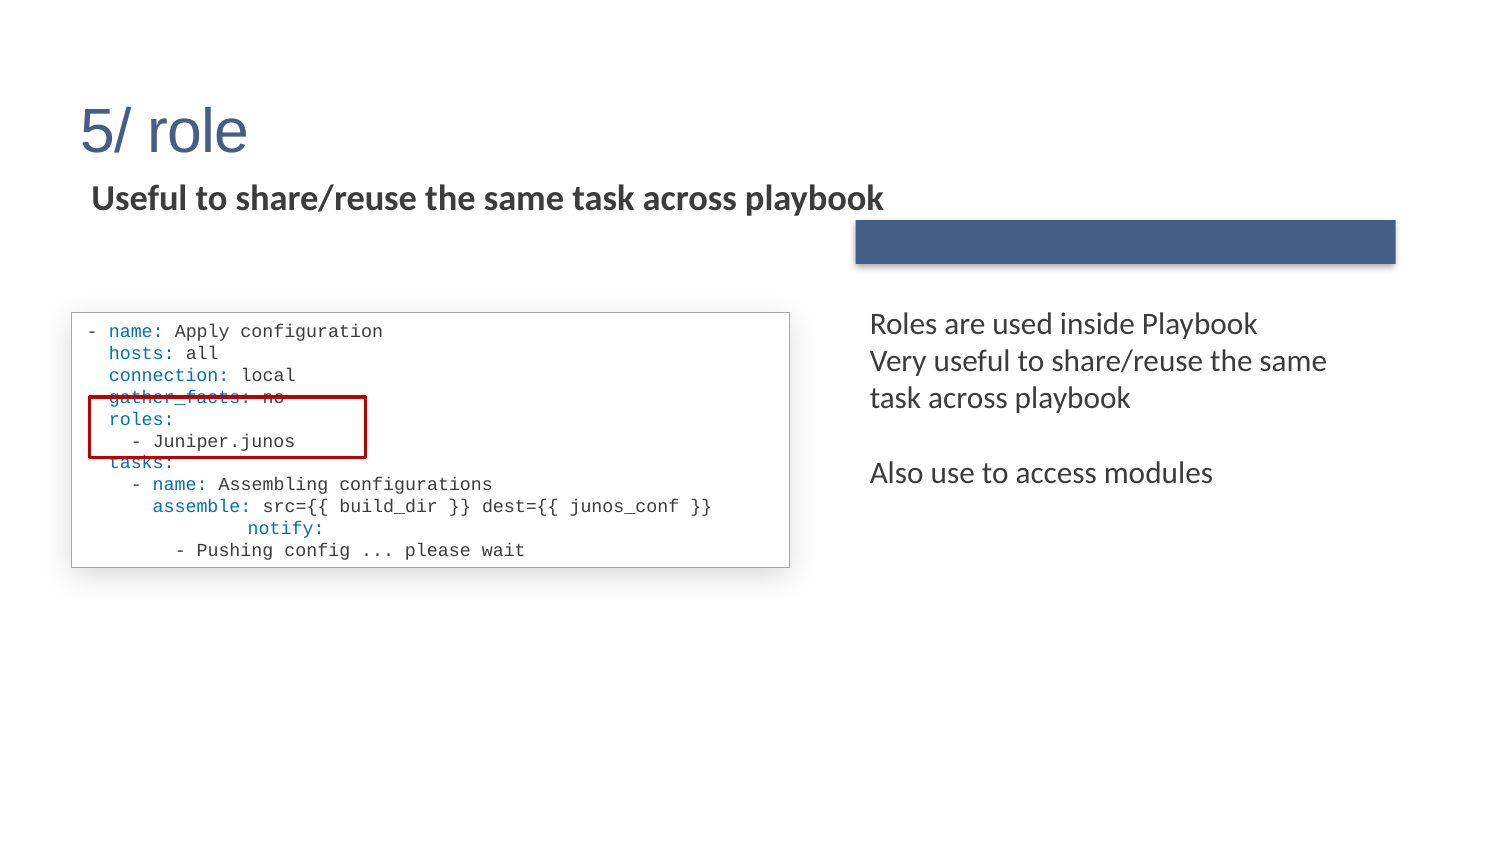

# 5/ role
Useful to share/reuse the same task across playbook

Roles are used inside Playbook
Very useful to share/reuse the same task across playbook

Also use to access modules

- name: Apply configuration
  hosts: all
  connection: local
  gather_facts: no
  roles:
    - Juniper.junos
  tasks:
    - name: Assembling configurations
      assemble: src={{ build_dir }} dest={{ junos_conf }}
	 notify:
        - Pushing config ... please wait